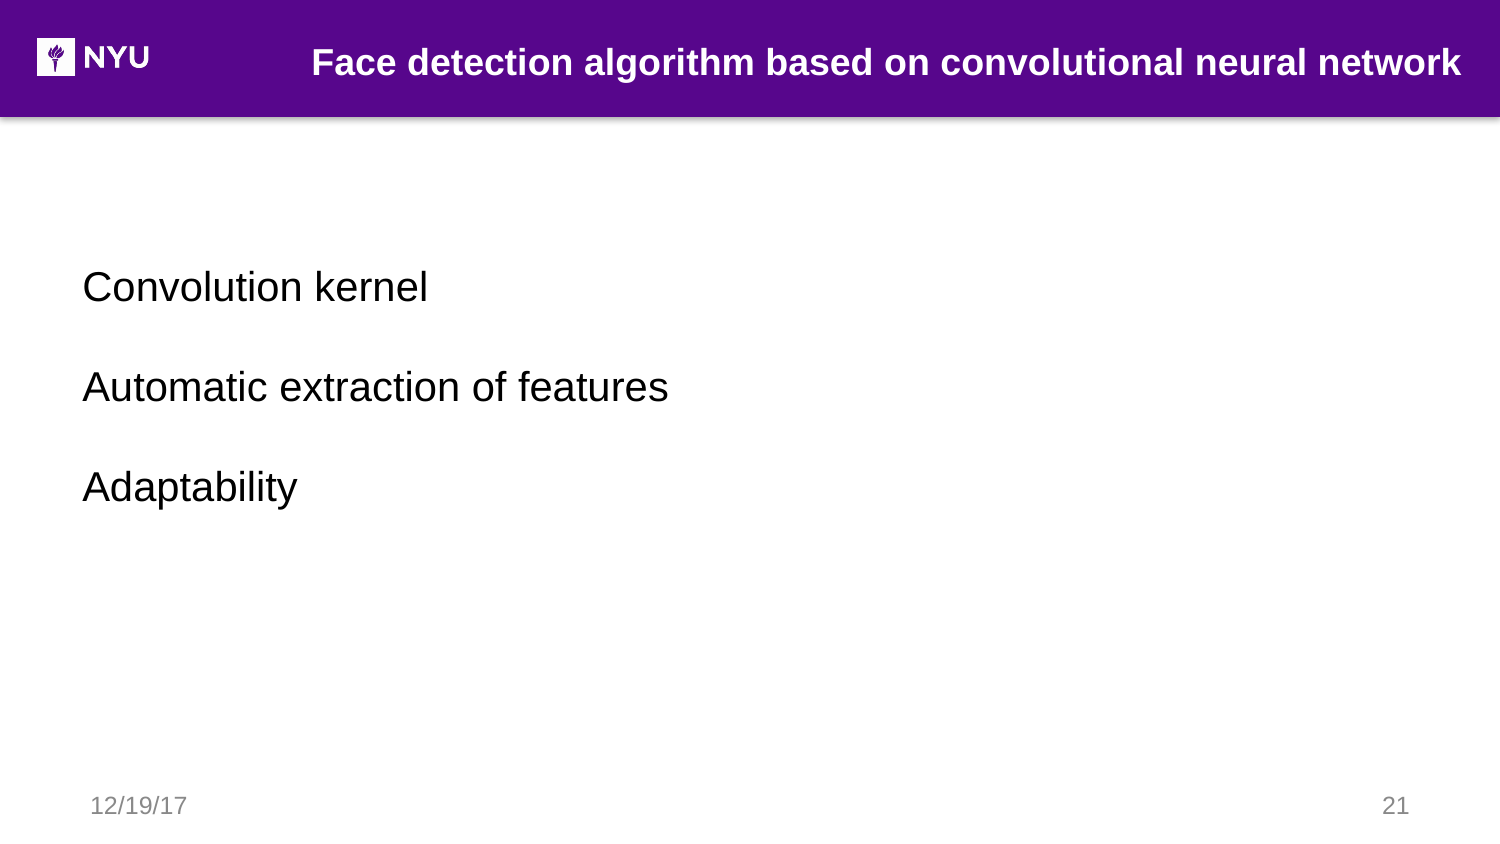

Face detection algorithm based on convolutional neural network

Convolution kernel

Automatic extraction of features

Adaptability

12/19/17
21